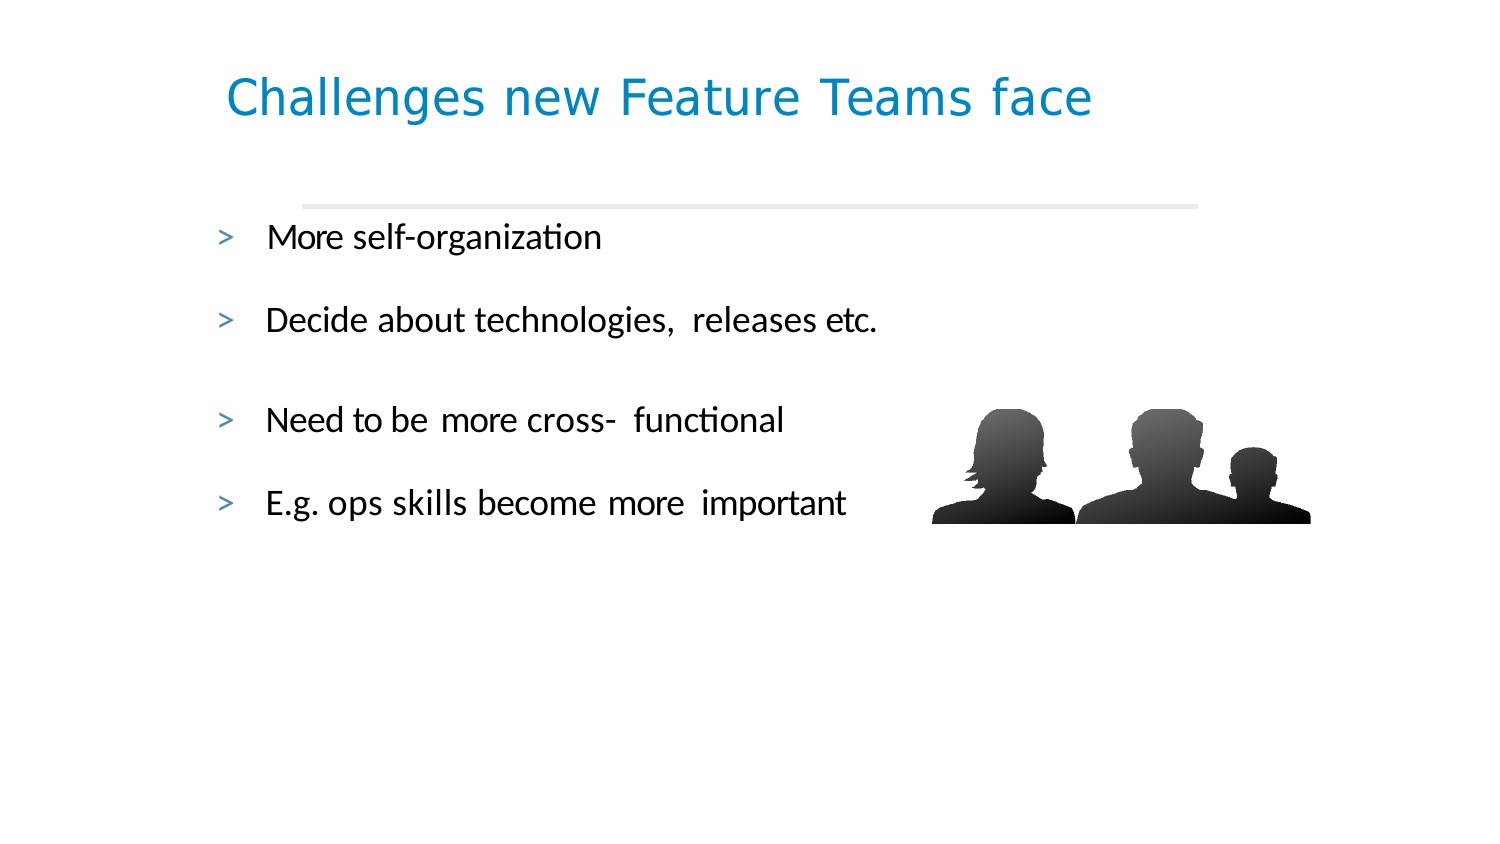

# Challenges new Feature Teams face

>	More self-organization
>	Decide about technologies,  releases etc.

>	Need to be more cross-  functional
>	E.g. ops skills become more  important